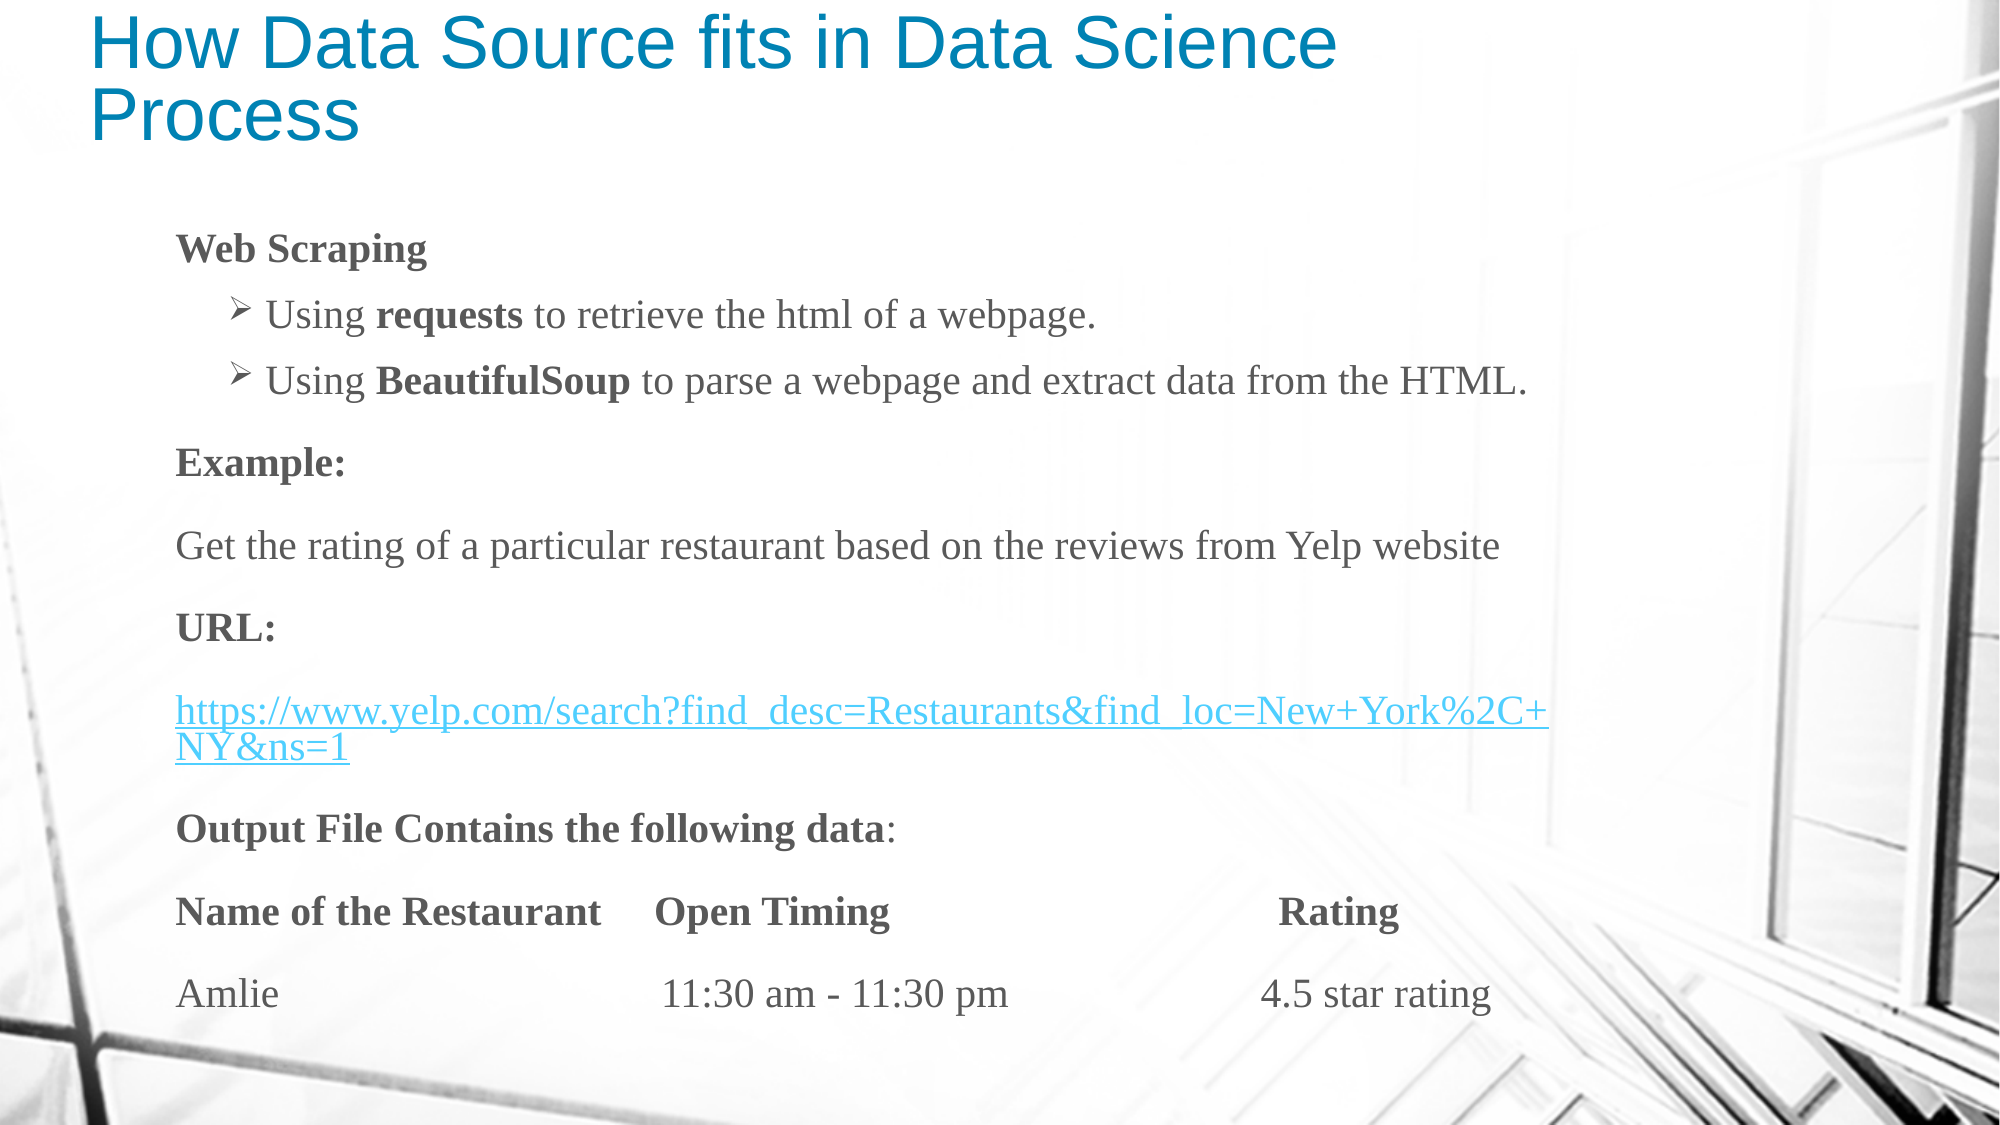

# How Data Source fits in Data Science Process
Web Scraping
Using requests to retrieve the html of a webpage.
Using BeautifulSoup to parse a webpage and extract data from the HTML.
Example:
Get the rating of a particular restaurant based on the reviews from Yelp website
URL:
https://www.yelp.com/search?find_desc=Restaurants&find_loc=New+York%2C+NY&ns=1
Output File Contains the following data:
Name of the Restaurant     Open Timing                                     Rating
Amlie	                                11:30 am - 11:30 pm                        4.5 star rating